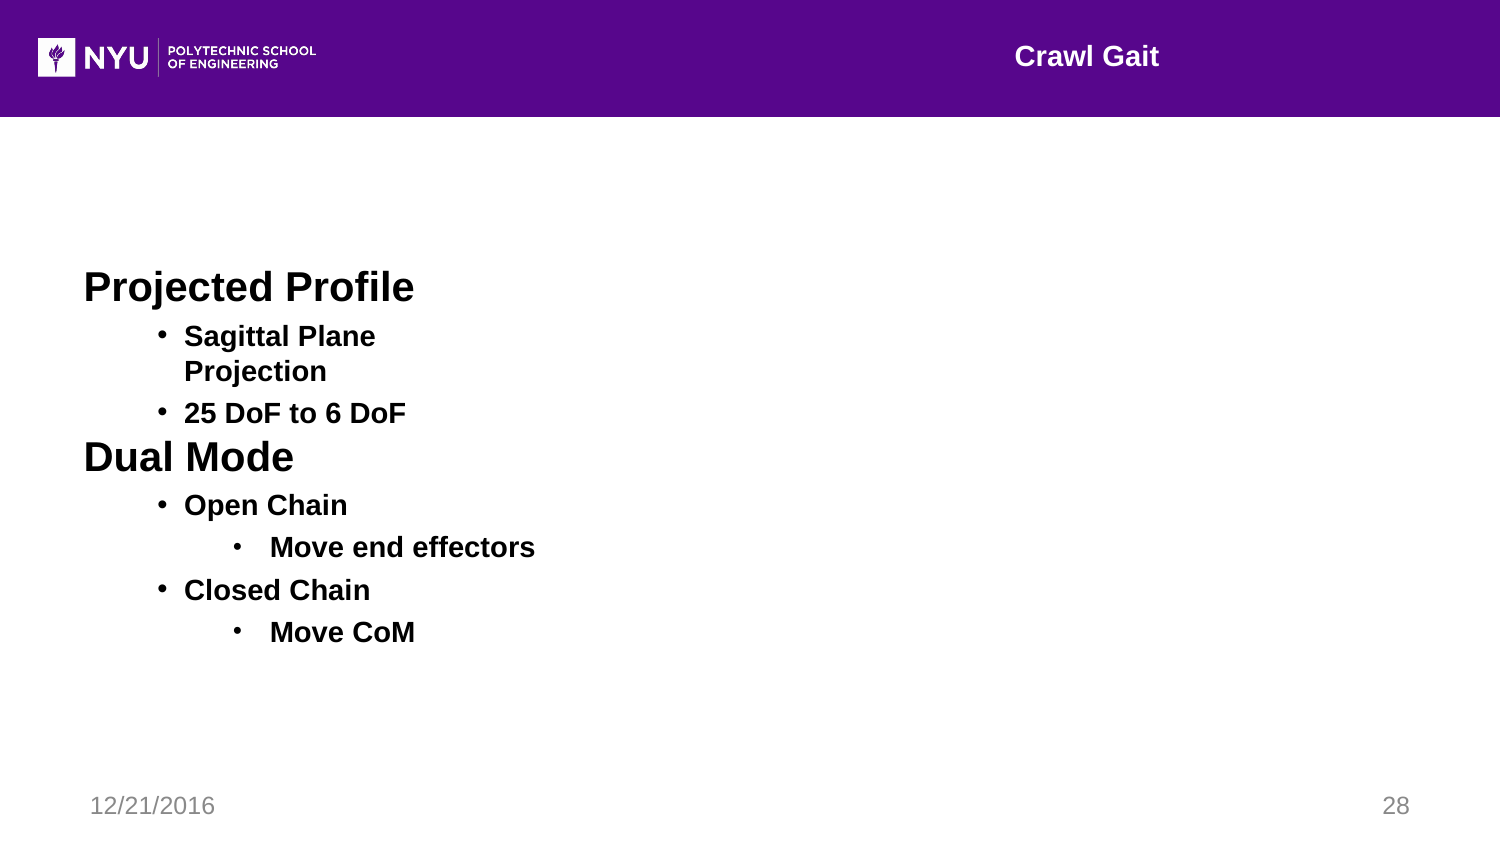

Crawl Gait
Projected Profile
Sagittal Plane
Projection
25 DoF to 6 DoF
Dual Mode
Open Chain
Move end effectors
Closed Chain
Move CoM

12/21/2016
28